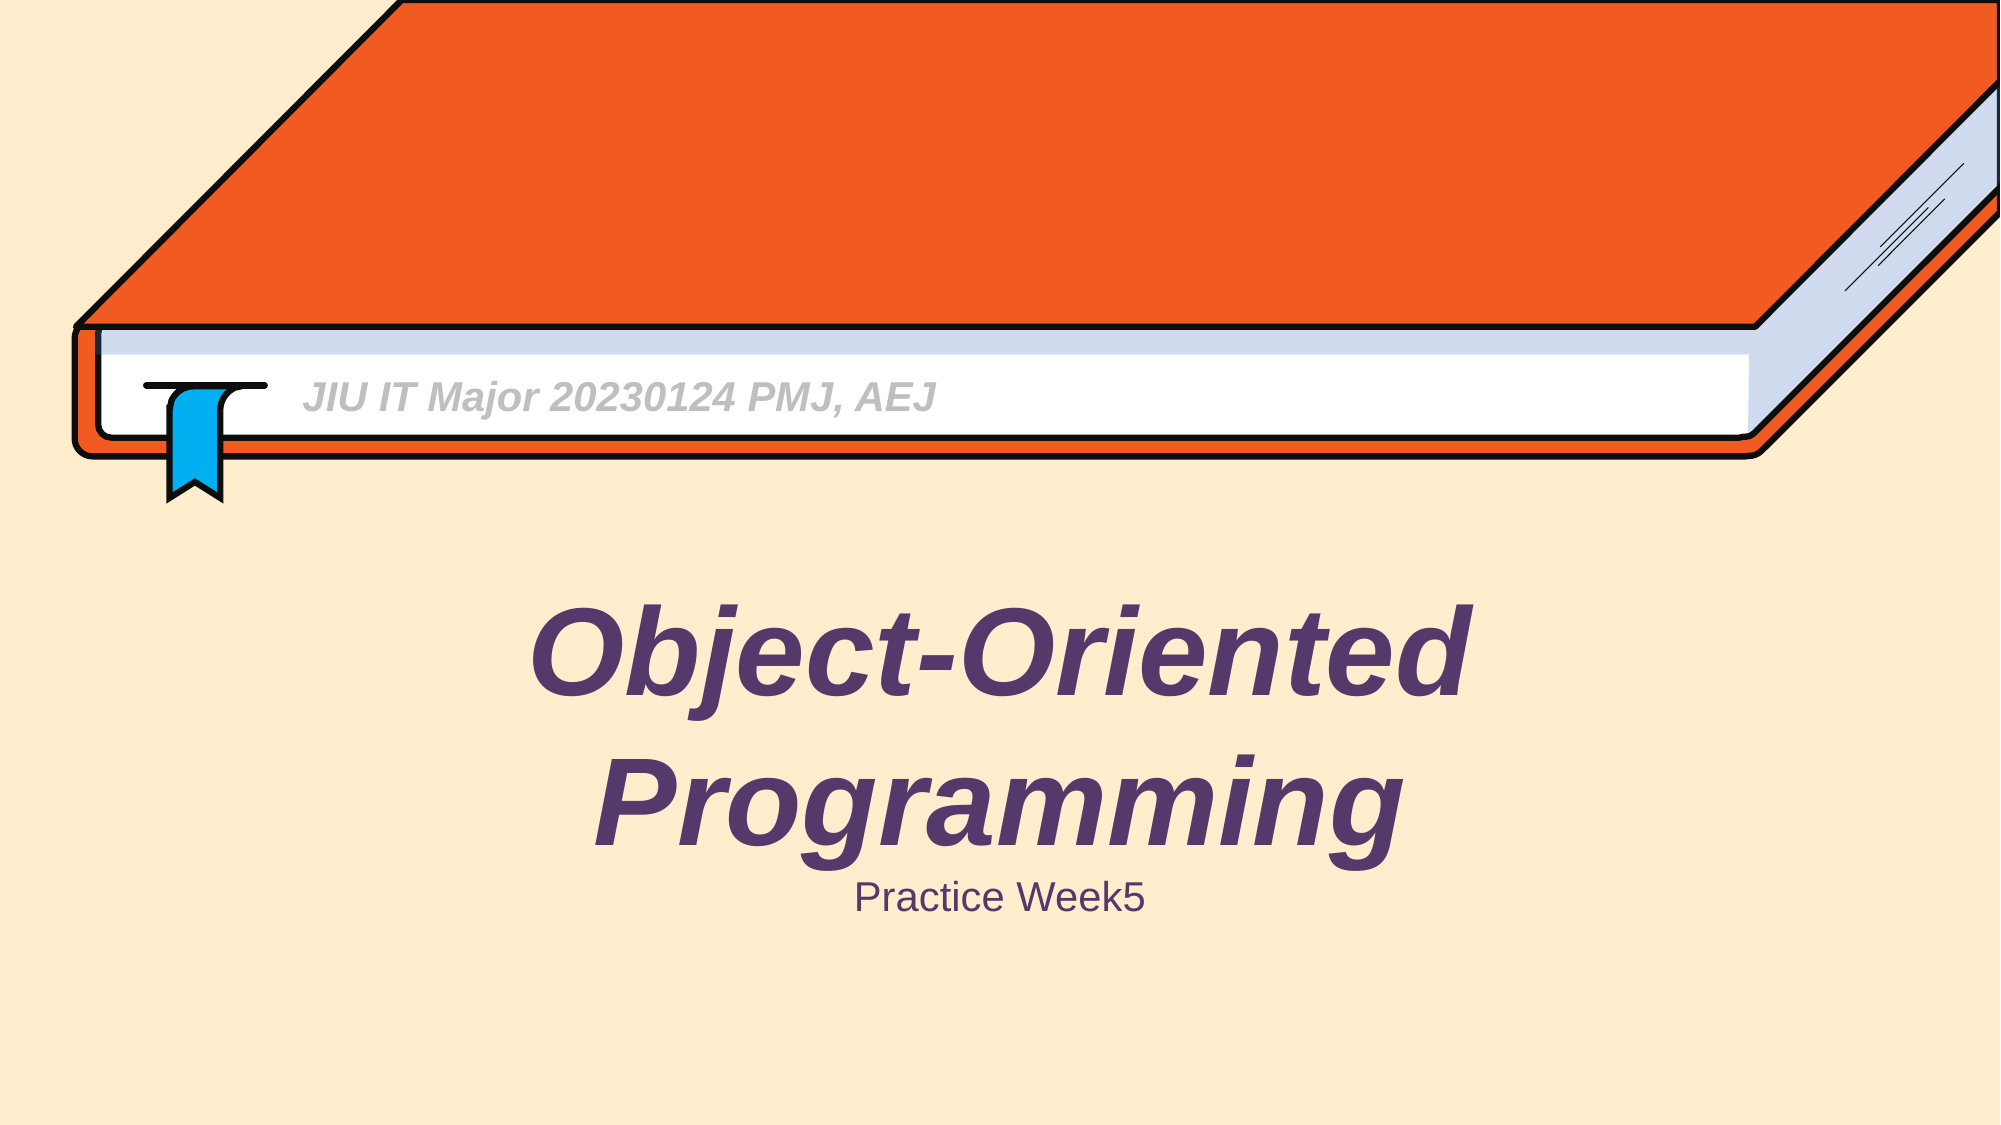

JIU IT Major 20230124 PMJ, AEJ
Object-Oriented Programming
Practice Week5